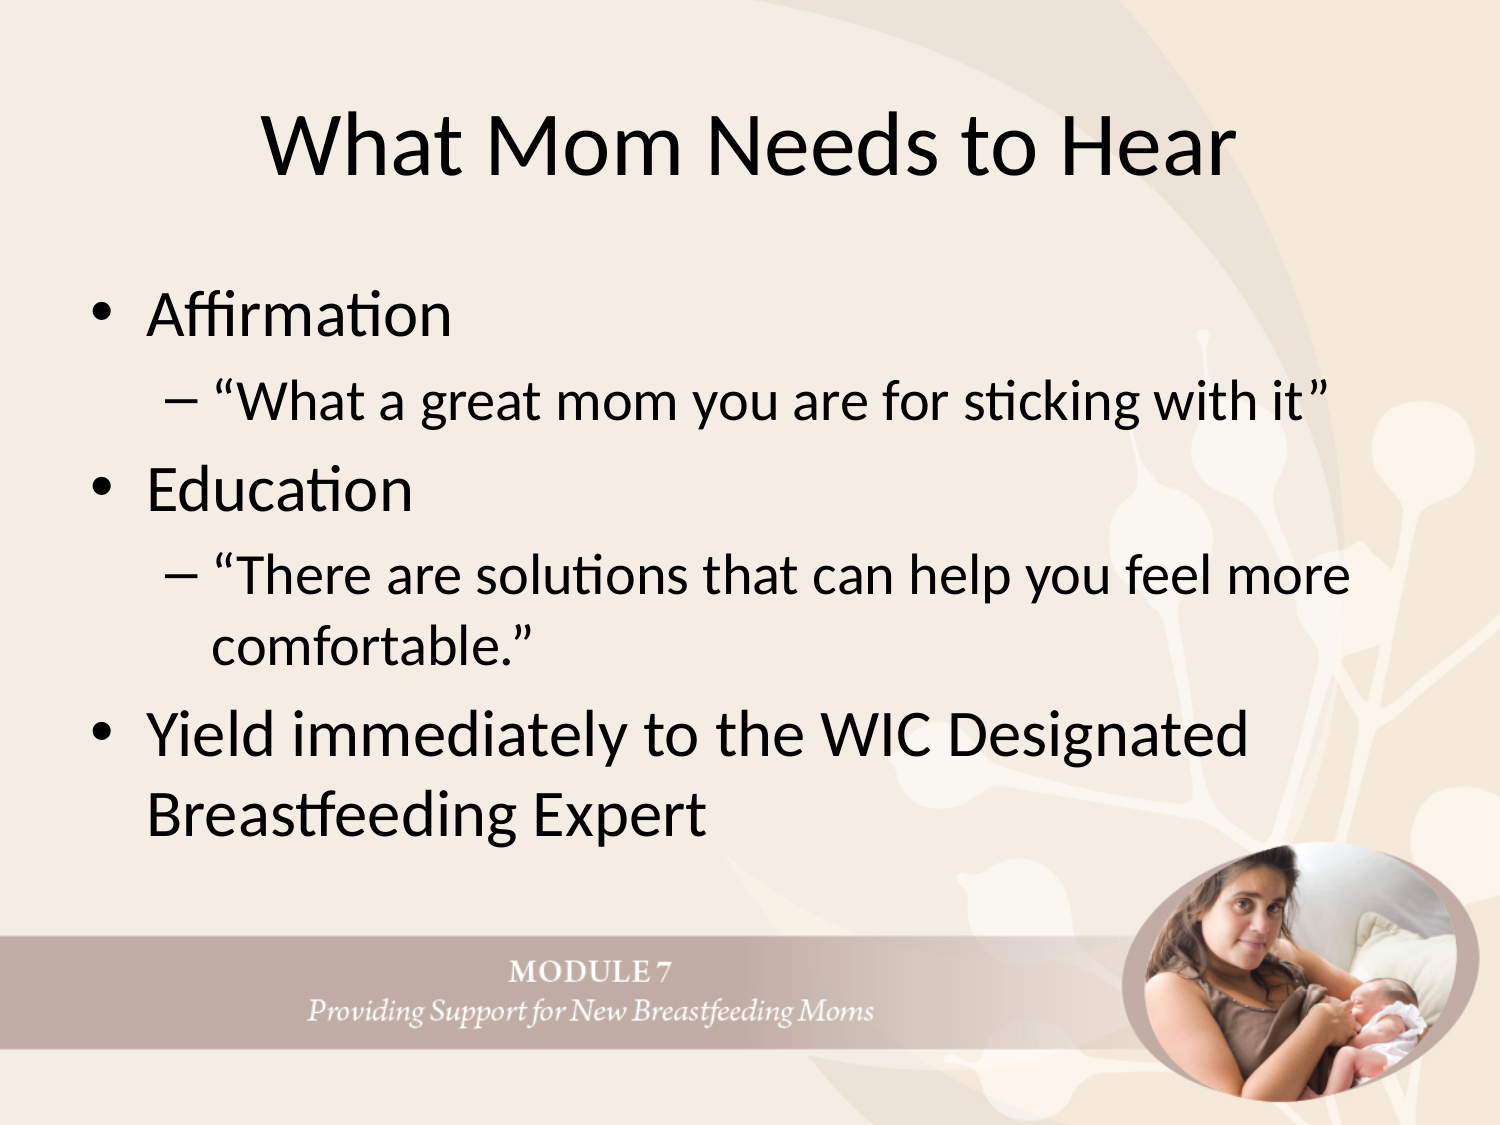

# What Mom Needs to Hear
Affirmation
“What a great mom you are for sticking with it”
Education
“There are solutions that can help you feel more comfortable.”
Yield immediately to the WIC Designated Breastfeeding Expert